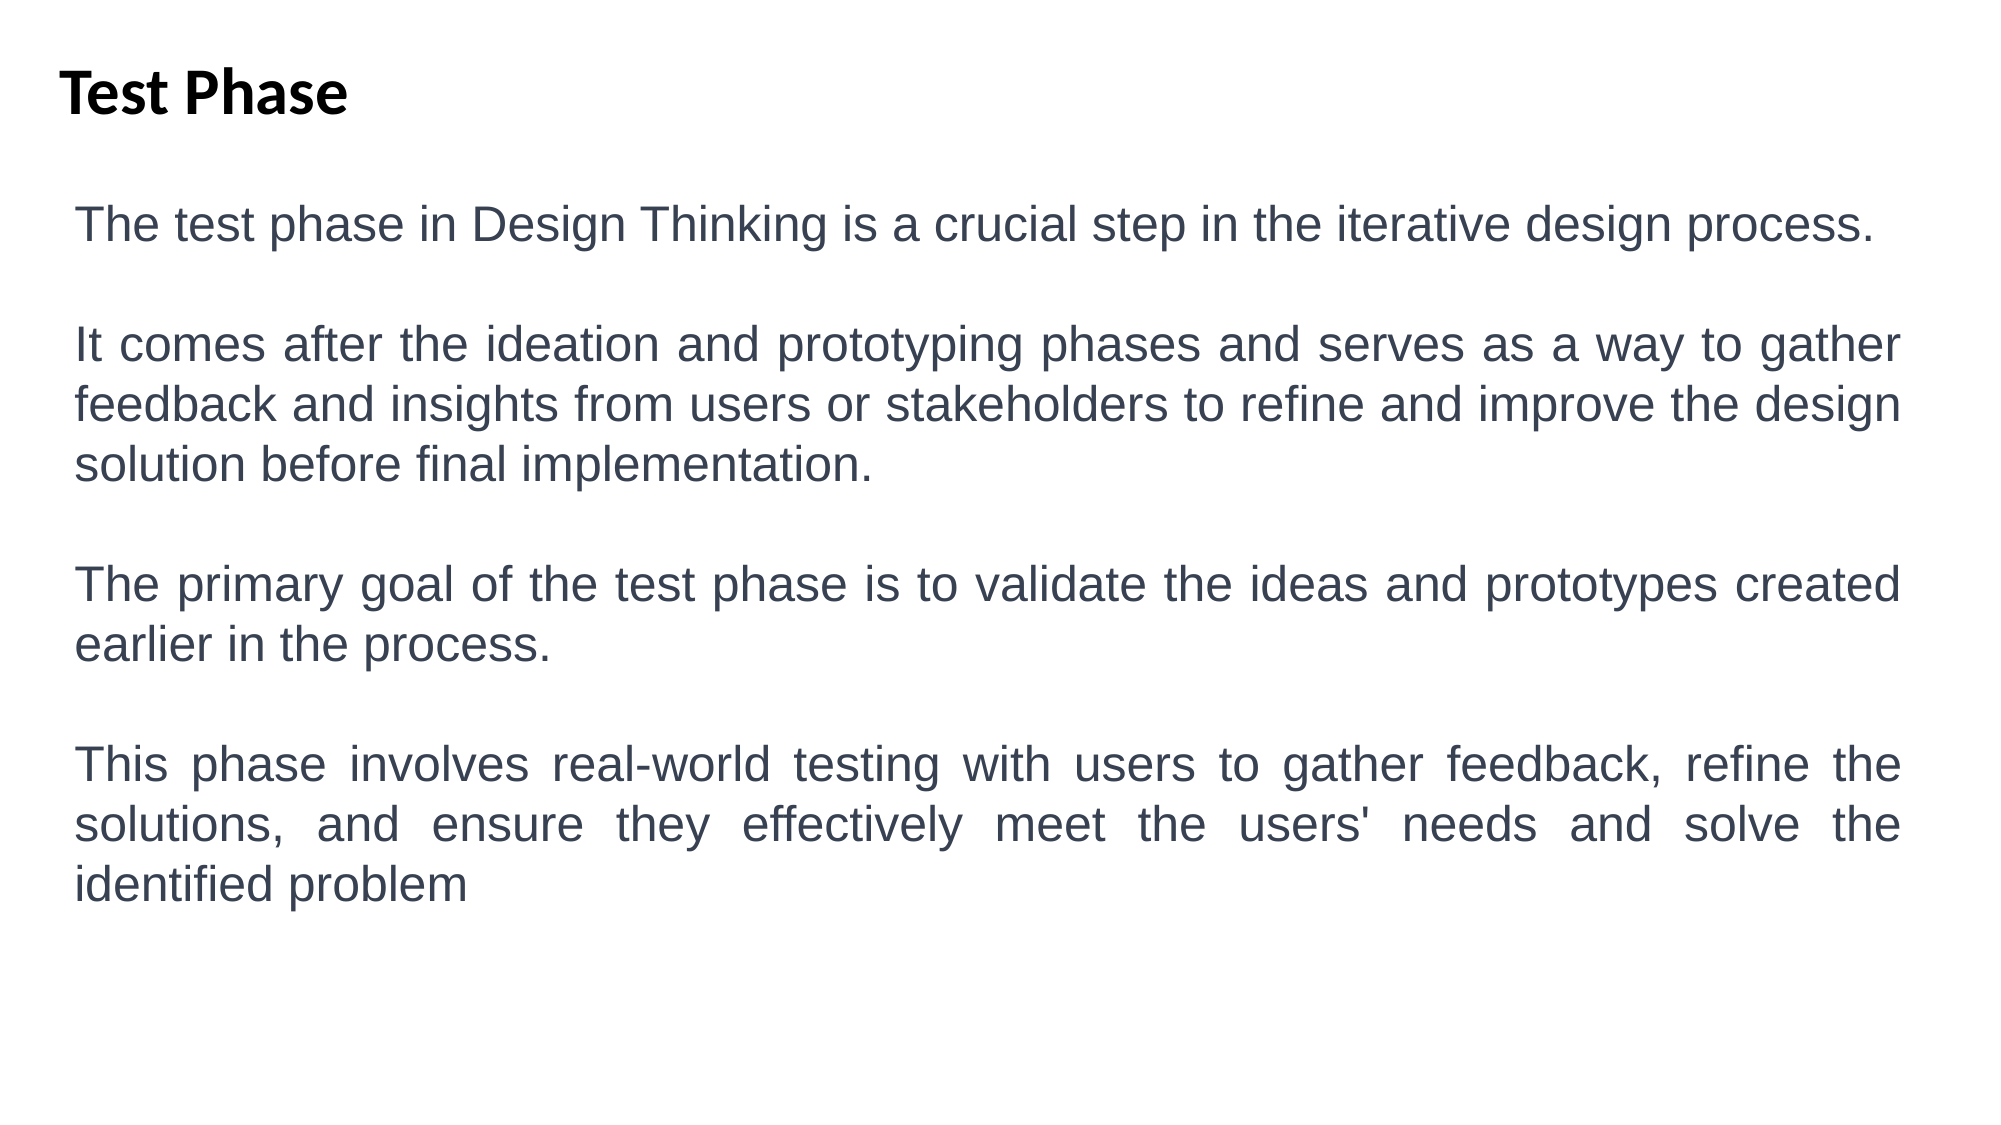

Test Phase
The test phase in Design Thinking is a crucial step in the iterative design process.

It comes after the ideation and prototyping phases and serves as a way to gather feedback and insights from users or stakeholders to refine and improve the design solution before final implementation.

The primary goal of the test phase is to validate the ideas and prototypes created earlier in the process.

This phase involves real-world testing with users to gather feedback, refine the solutions, and ensure they effectively meet the users' needs and solve the identified problem